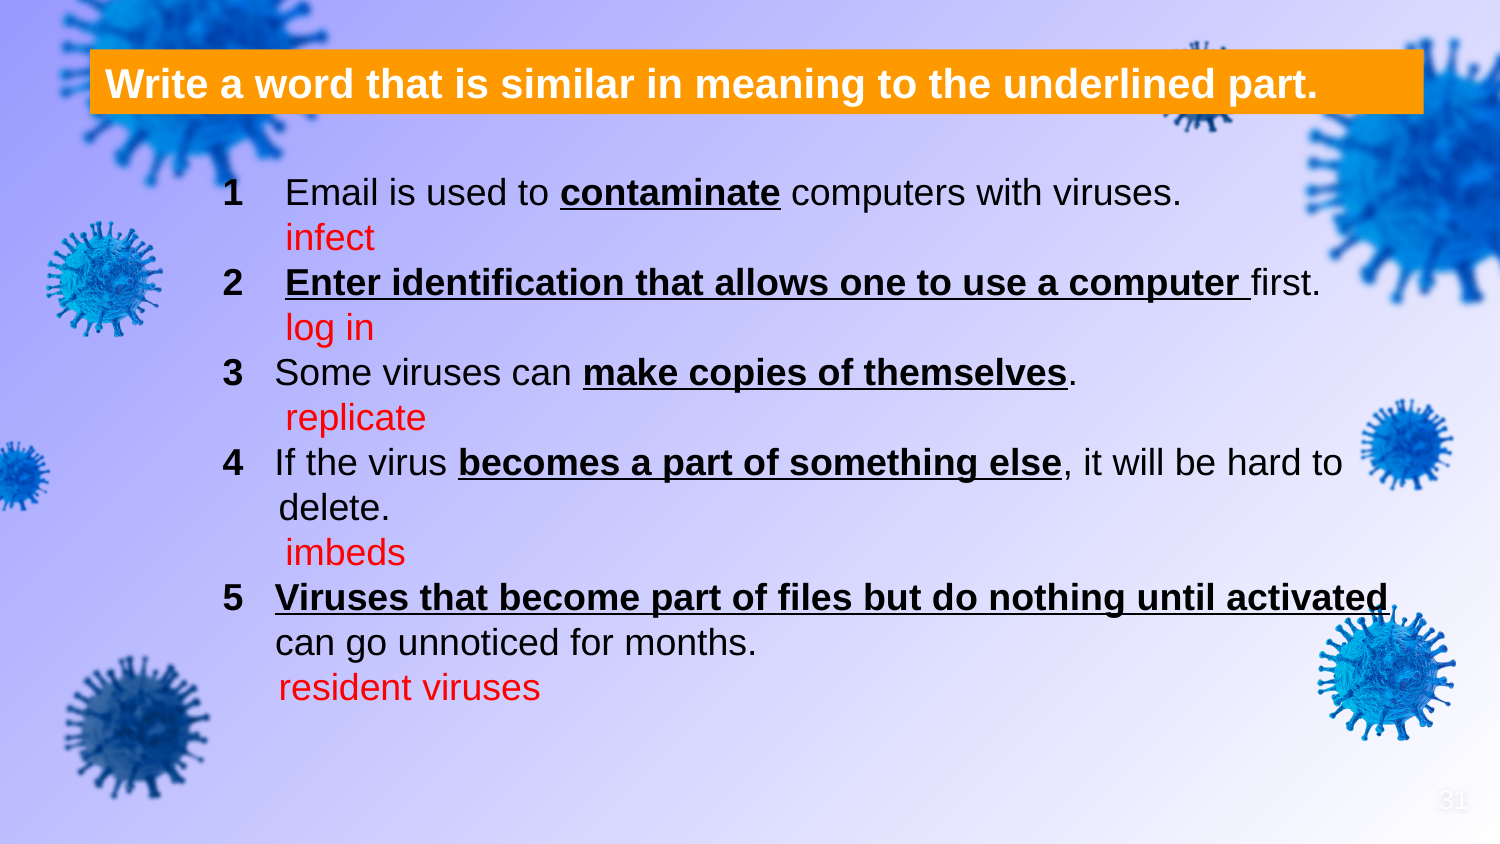

Write a word that is similar in meaning to the underlined part.
1    Email is used to contaminate computers with viruses.
      infect
2    Enter identification that allows one to use a computer first.
      log in
3   Some viruses can make copies of themselves.
      replicate
4   If the virus becomes a part of something else, it will be hard to delete.
      imbeds
5   Viruses that become part of files but do nothing until activated
     can go unnoticed for months.
	resident viruses

31